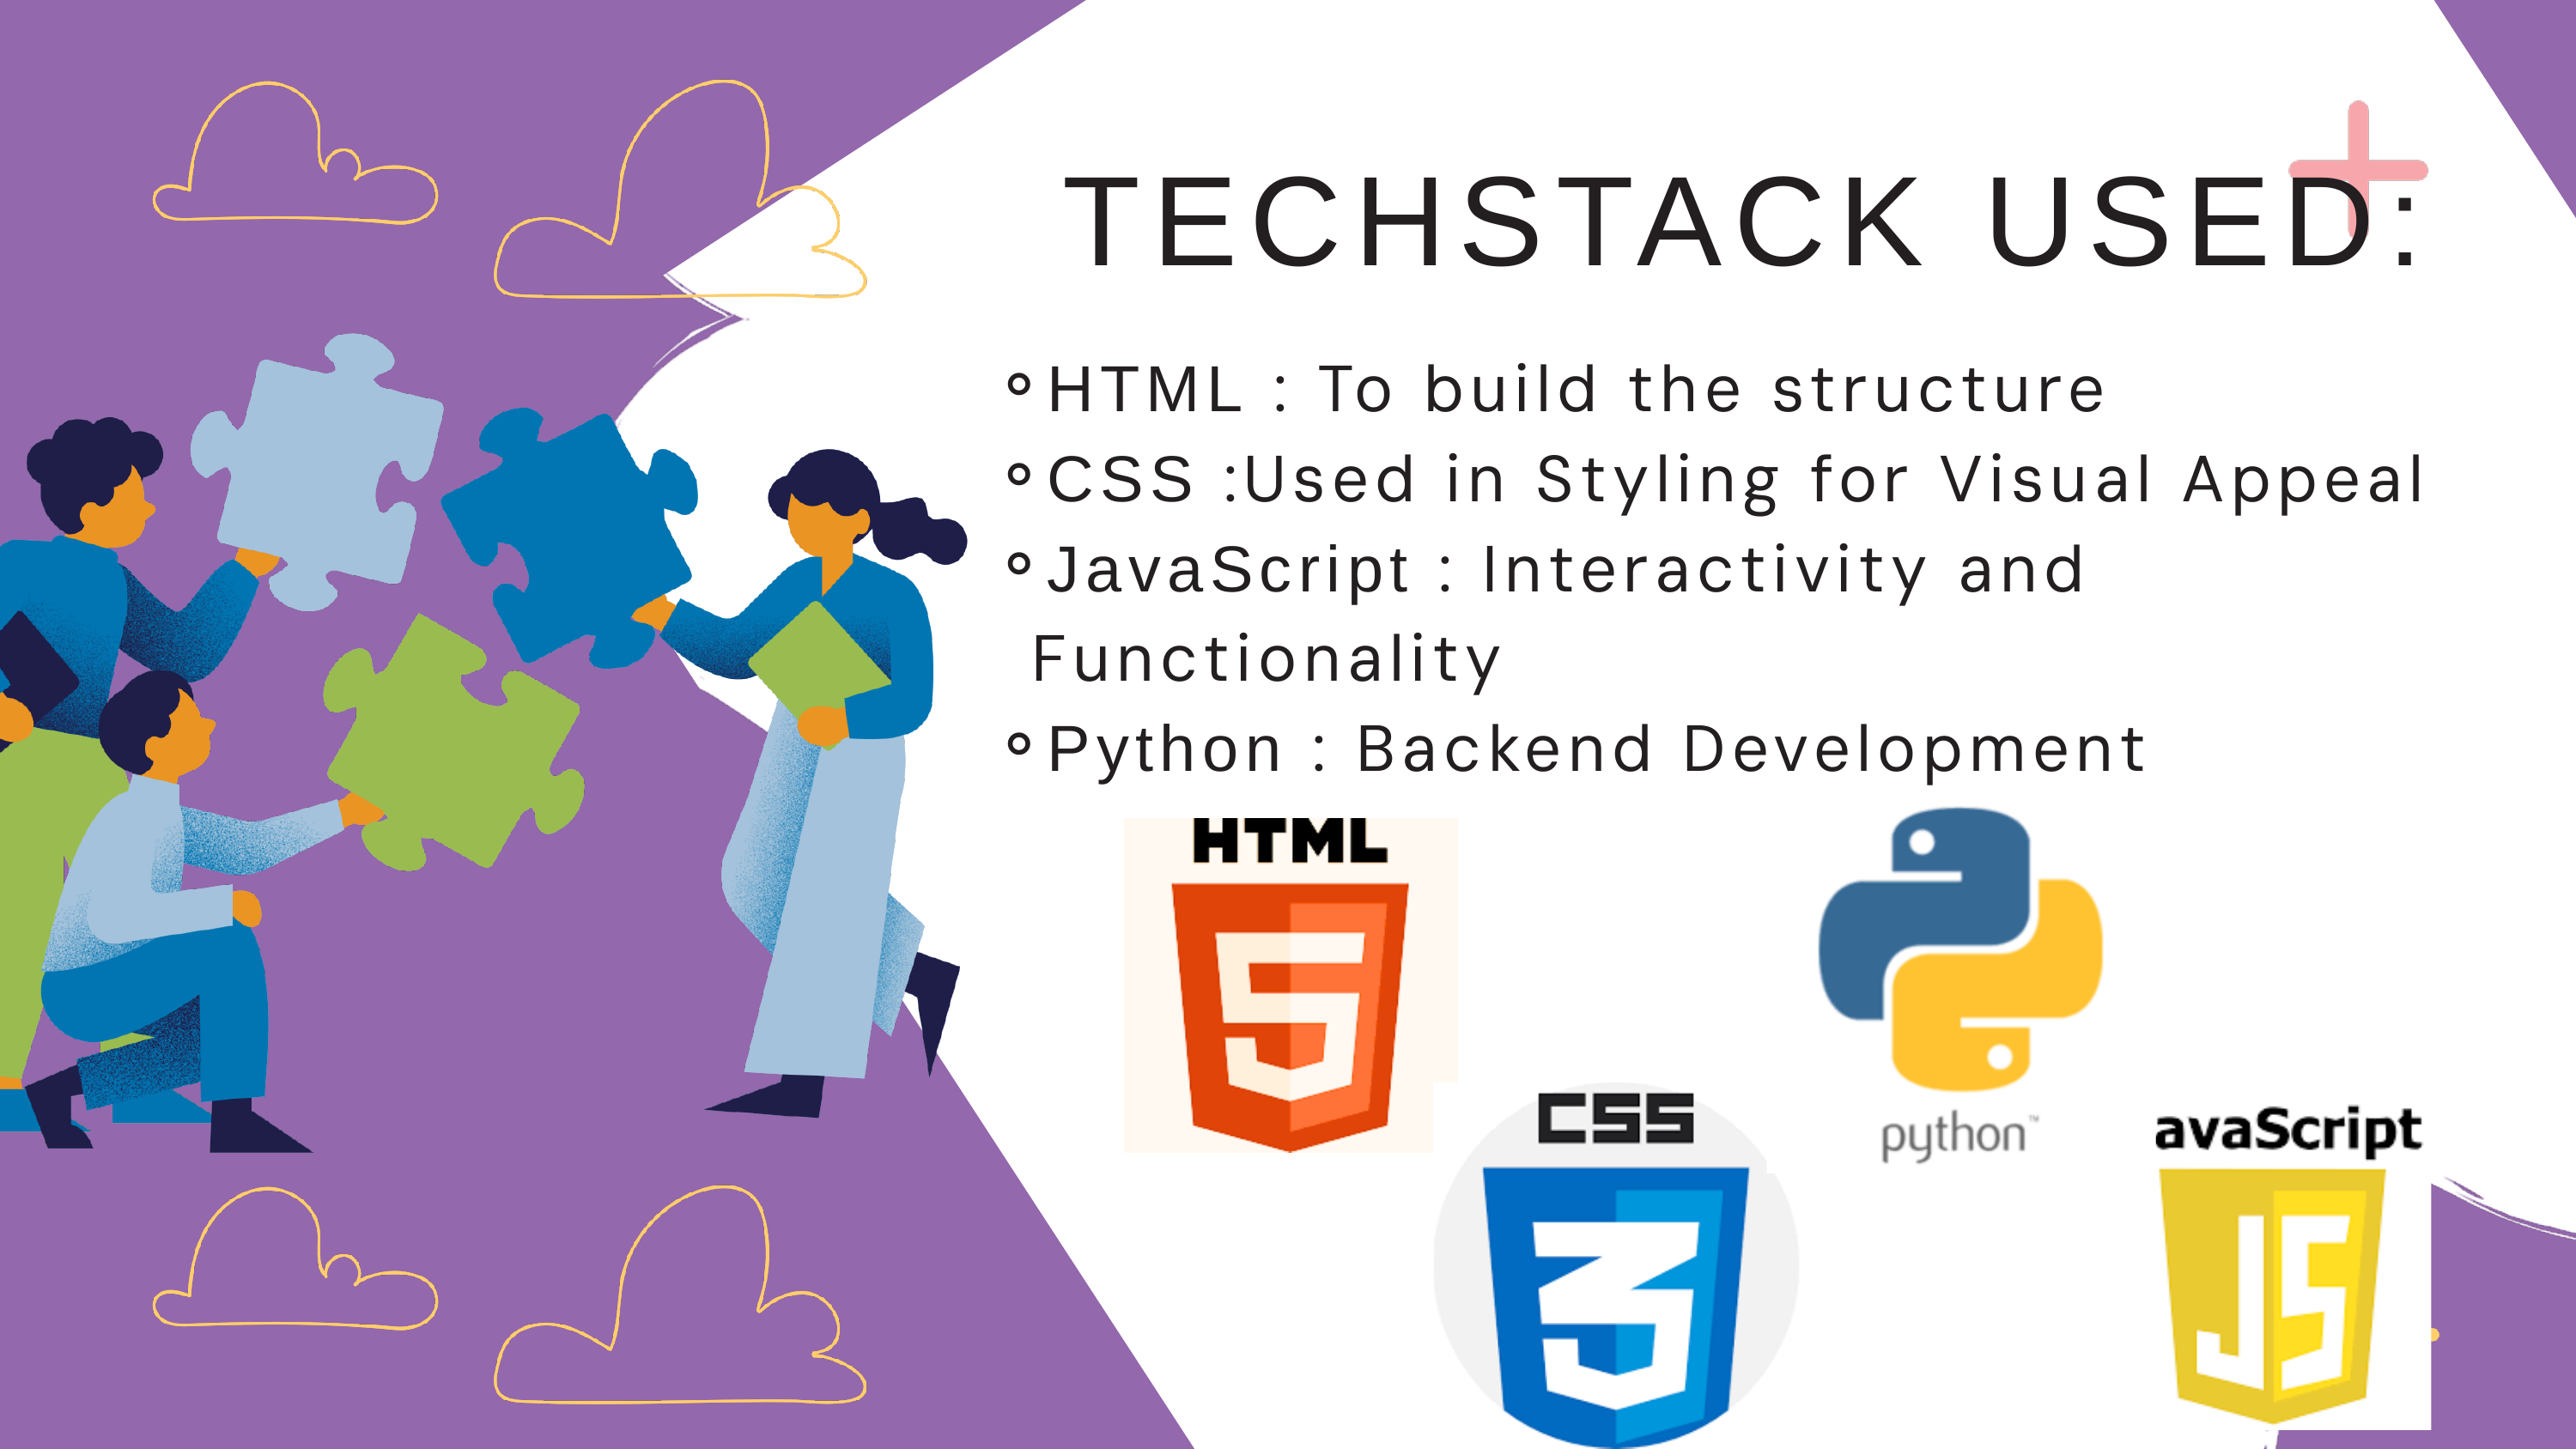

TECHSTACK USED:

HTML : To build the structure
CSS :Used in Styling for Visual Appeal
JavaScript : Interactivity and Functionality
Python : Backend Development